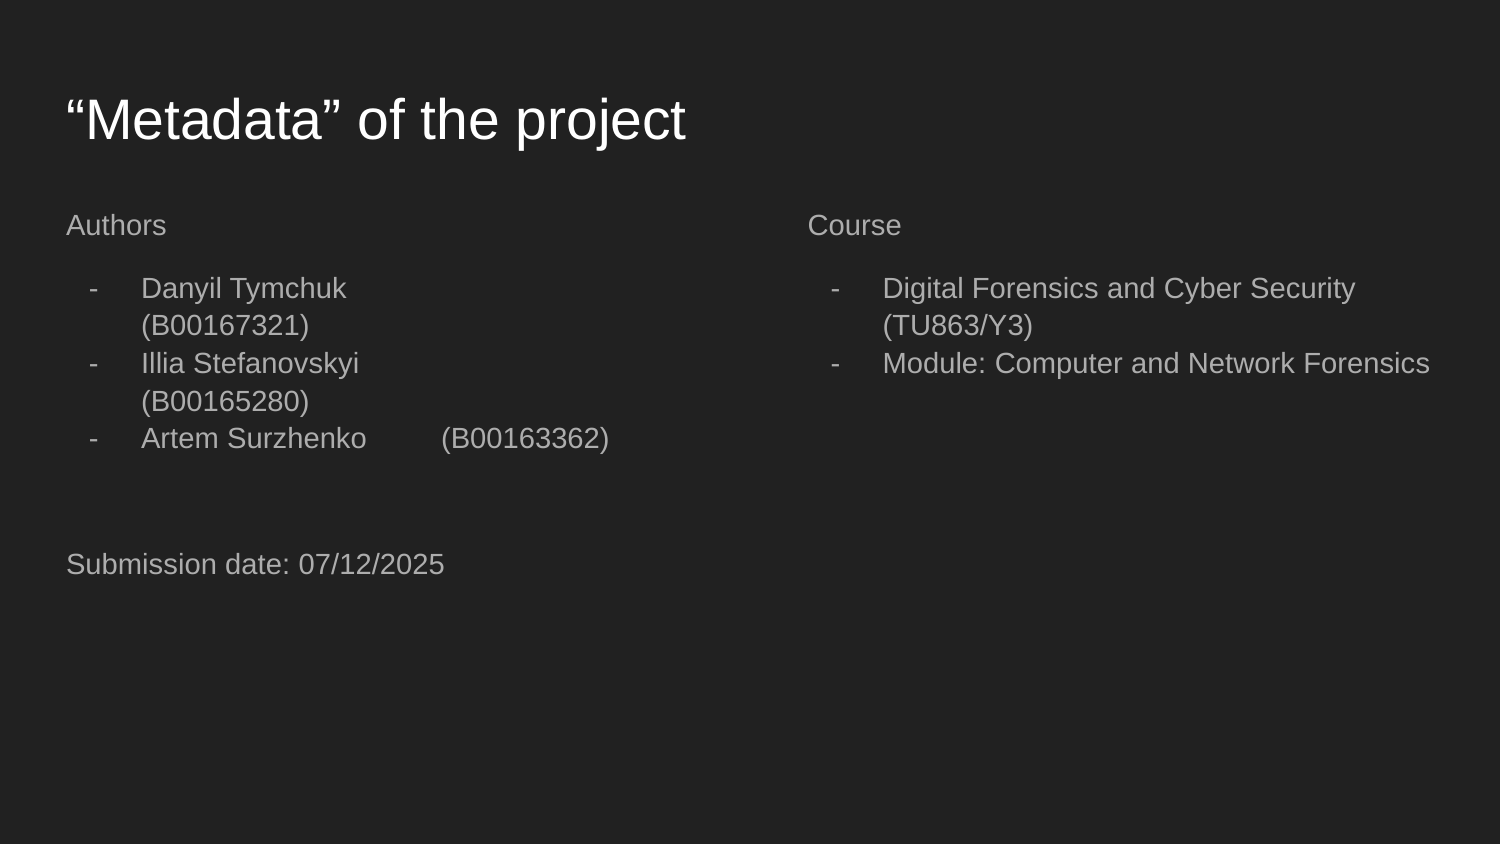

# “Metadata” of the project
Authors
Danyil Tymchuk		(B00167321)
Illia Stefanovskyi		(B00165280)
Artem Surzhenko	(B00163362)

Submission date: 07/12/2025
Course
Digital Forensics and Cyber Security (TU863/Y3)
Module: Computer and Network Forensics